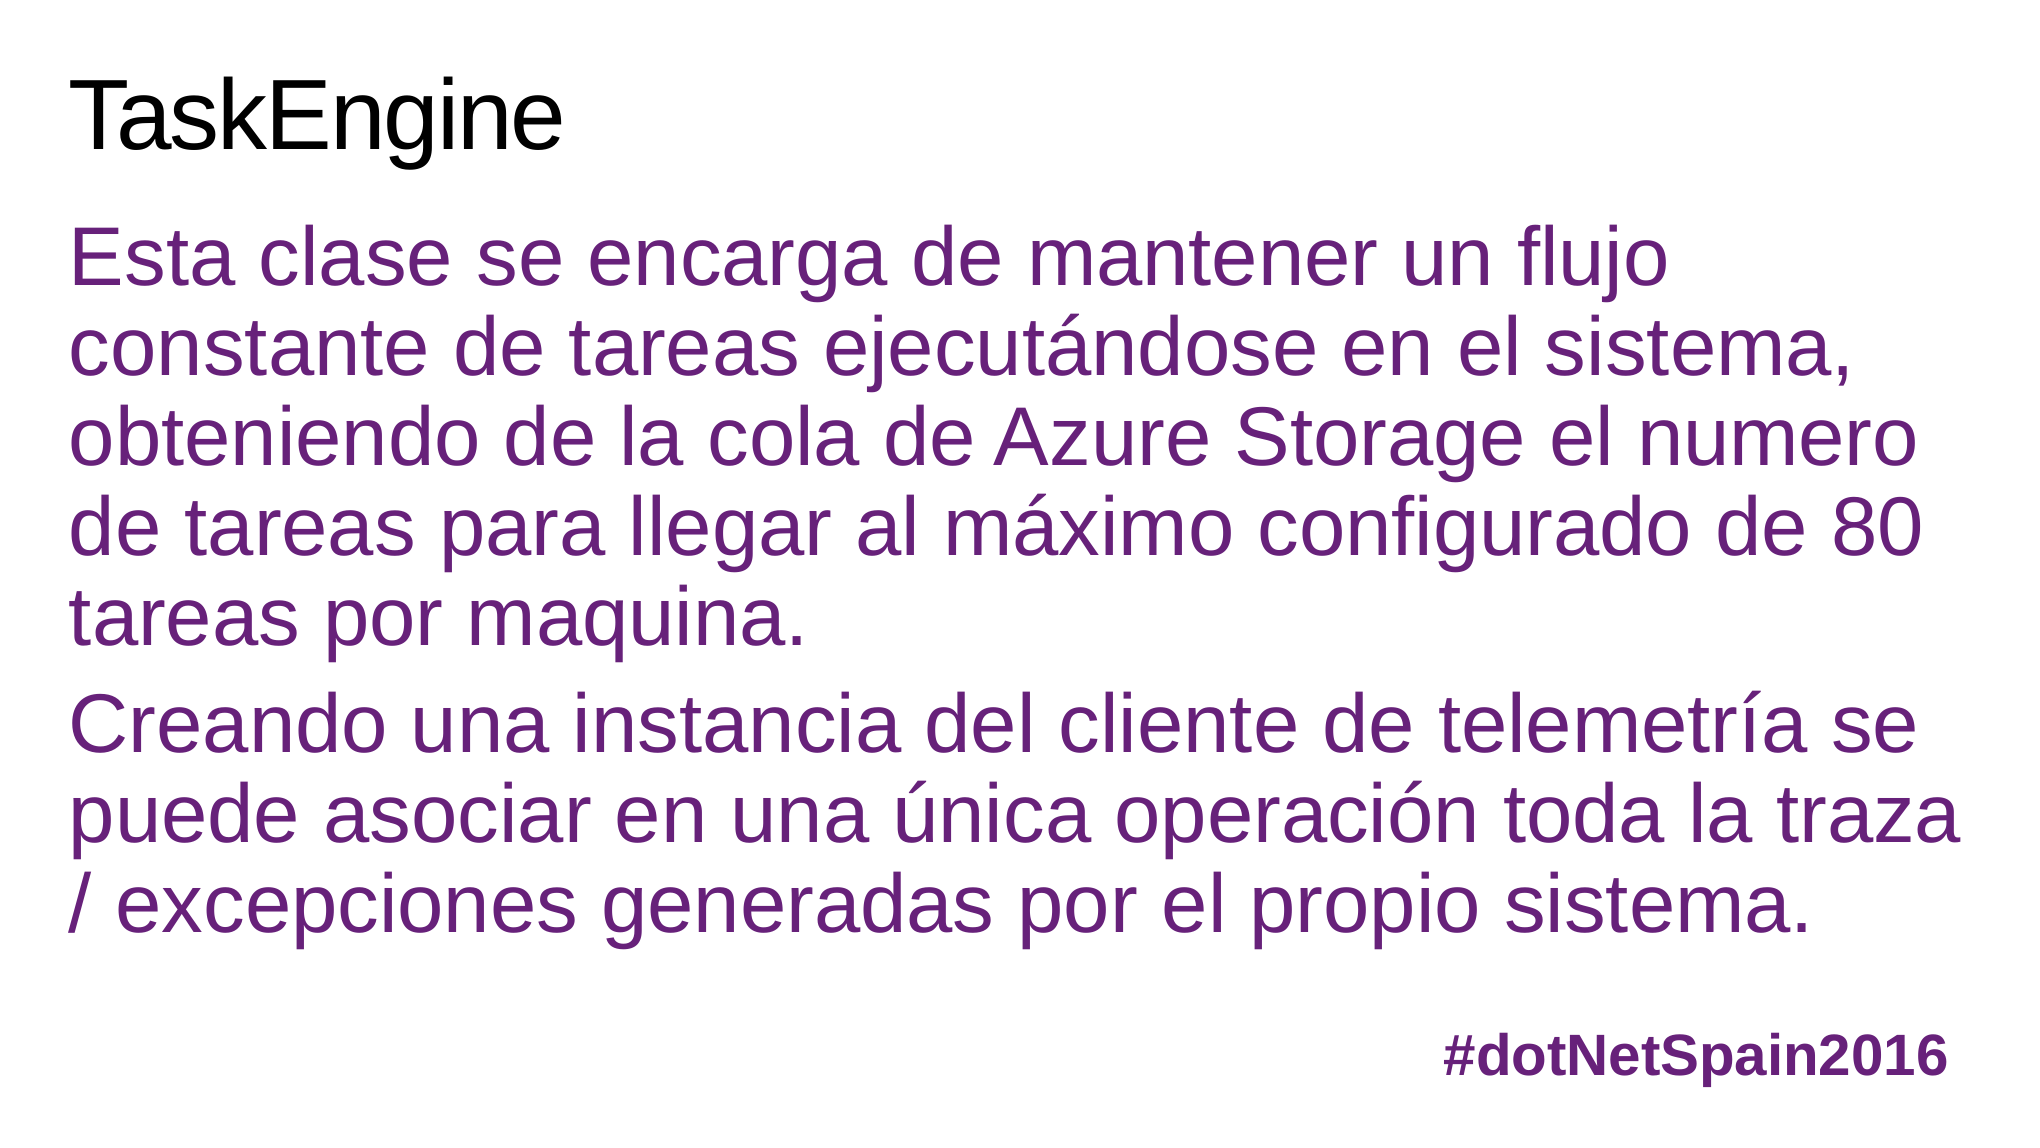

# TaskEngine
Esta clase se encarga de mantener un flujo constante de tareas ejecutándose en el sistema, obteniendo de la cola de Azure Storage el numero de tareas para llegar al máximo configurado de 80 tareas por maquina.
Creando una instancia del cliente de telemetría se puede asociar en una única operación toda la traza / excepciones generadas por el propio sistema.